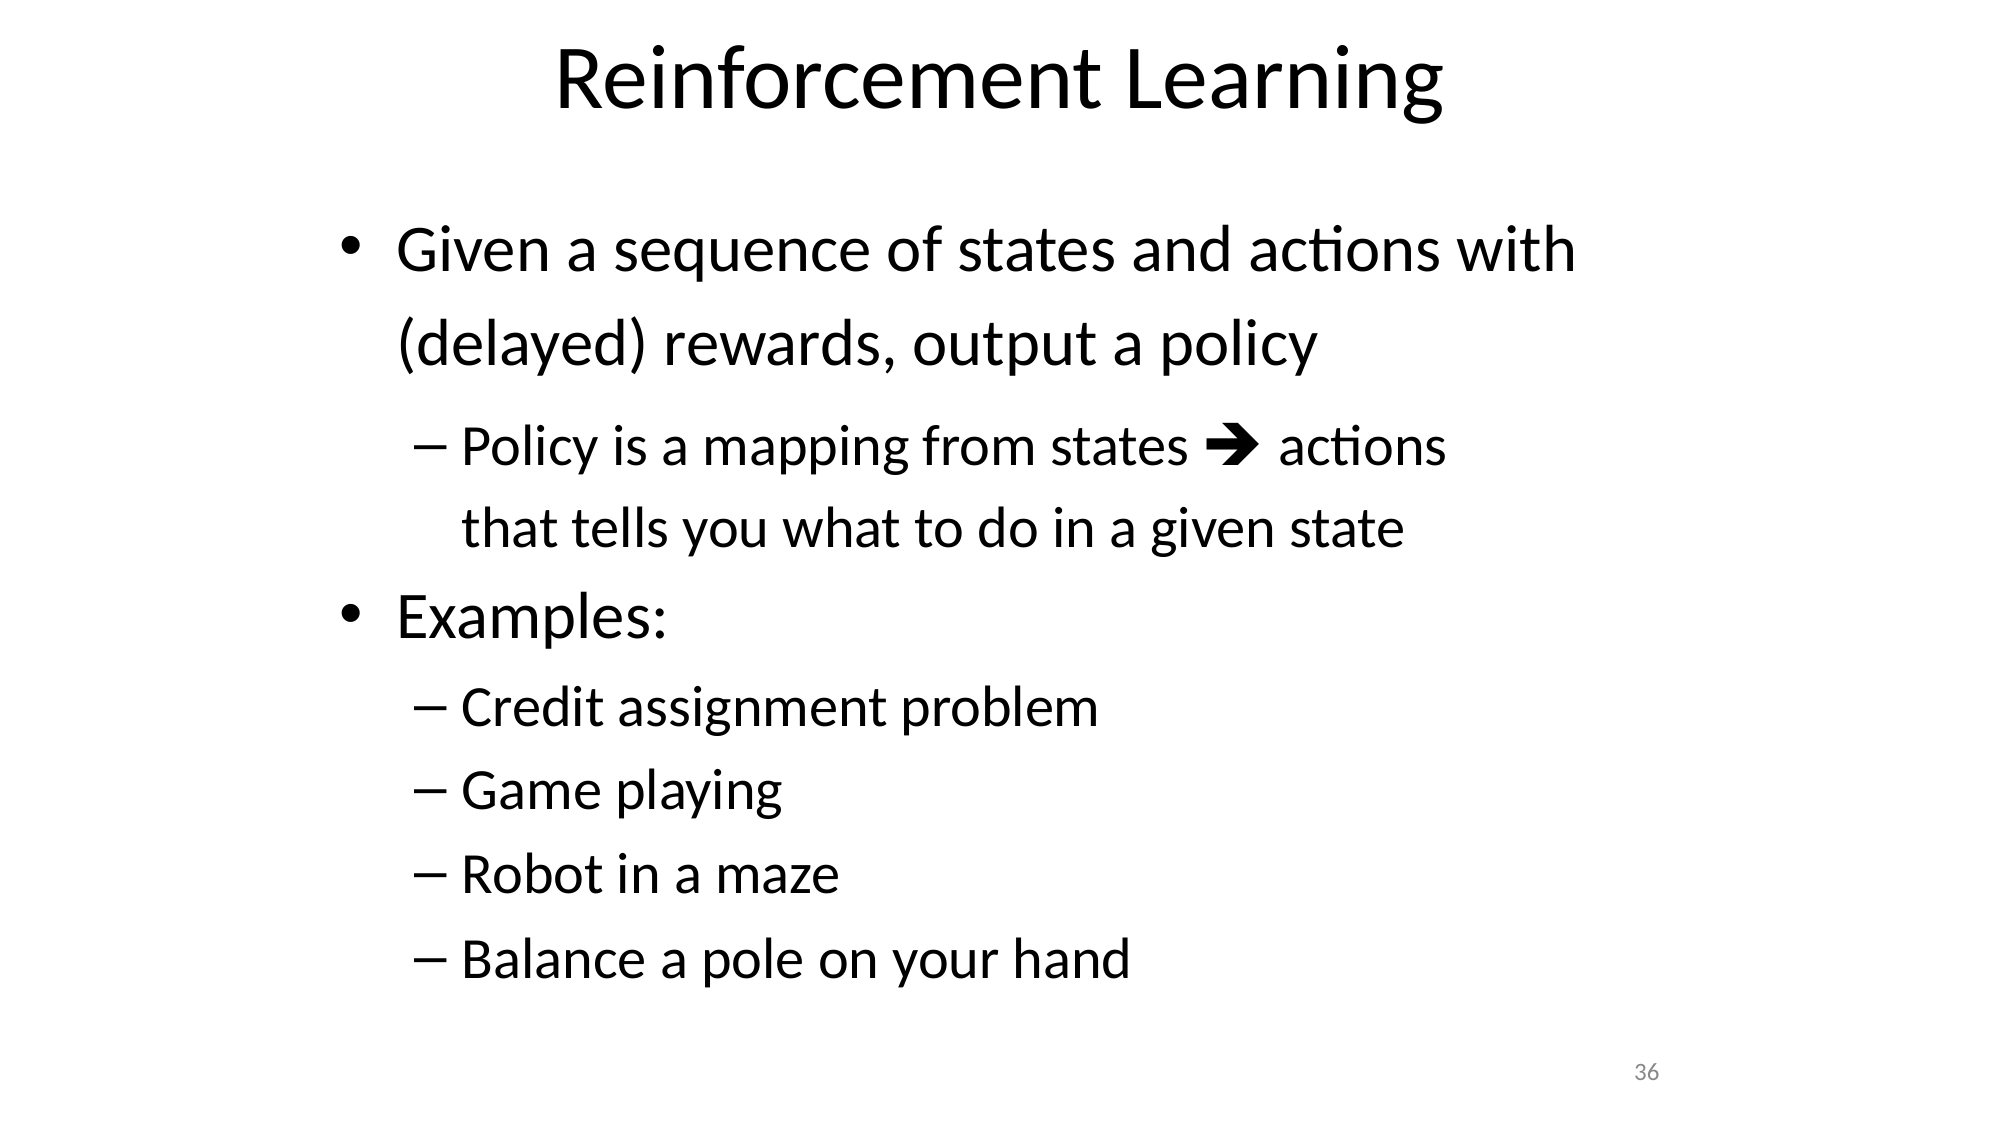

# Reinforcement Learning
Given a sequence of states and actions with (delayed) rewards, output a policy
Policy is a mapping from states 🡺 actions that tells you what to do in a given state
Examples:
Credit assignment problem
Game playing
Robot in a maze
Balance a pole on your hand
36